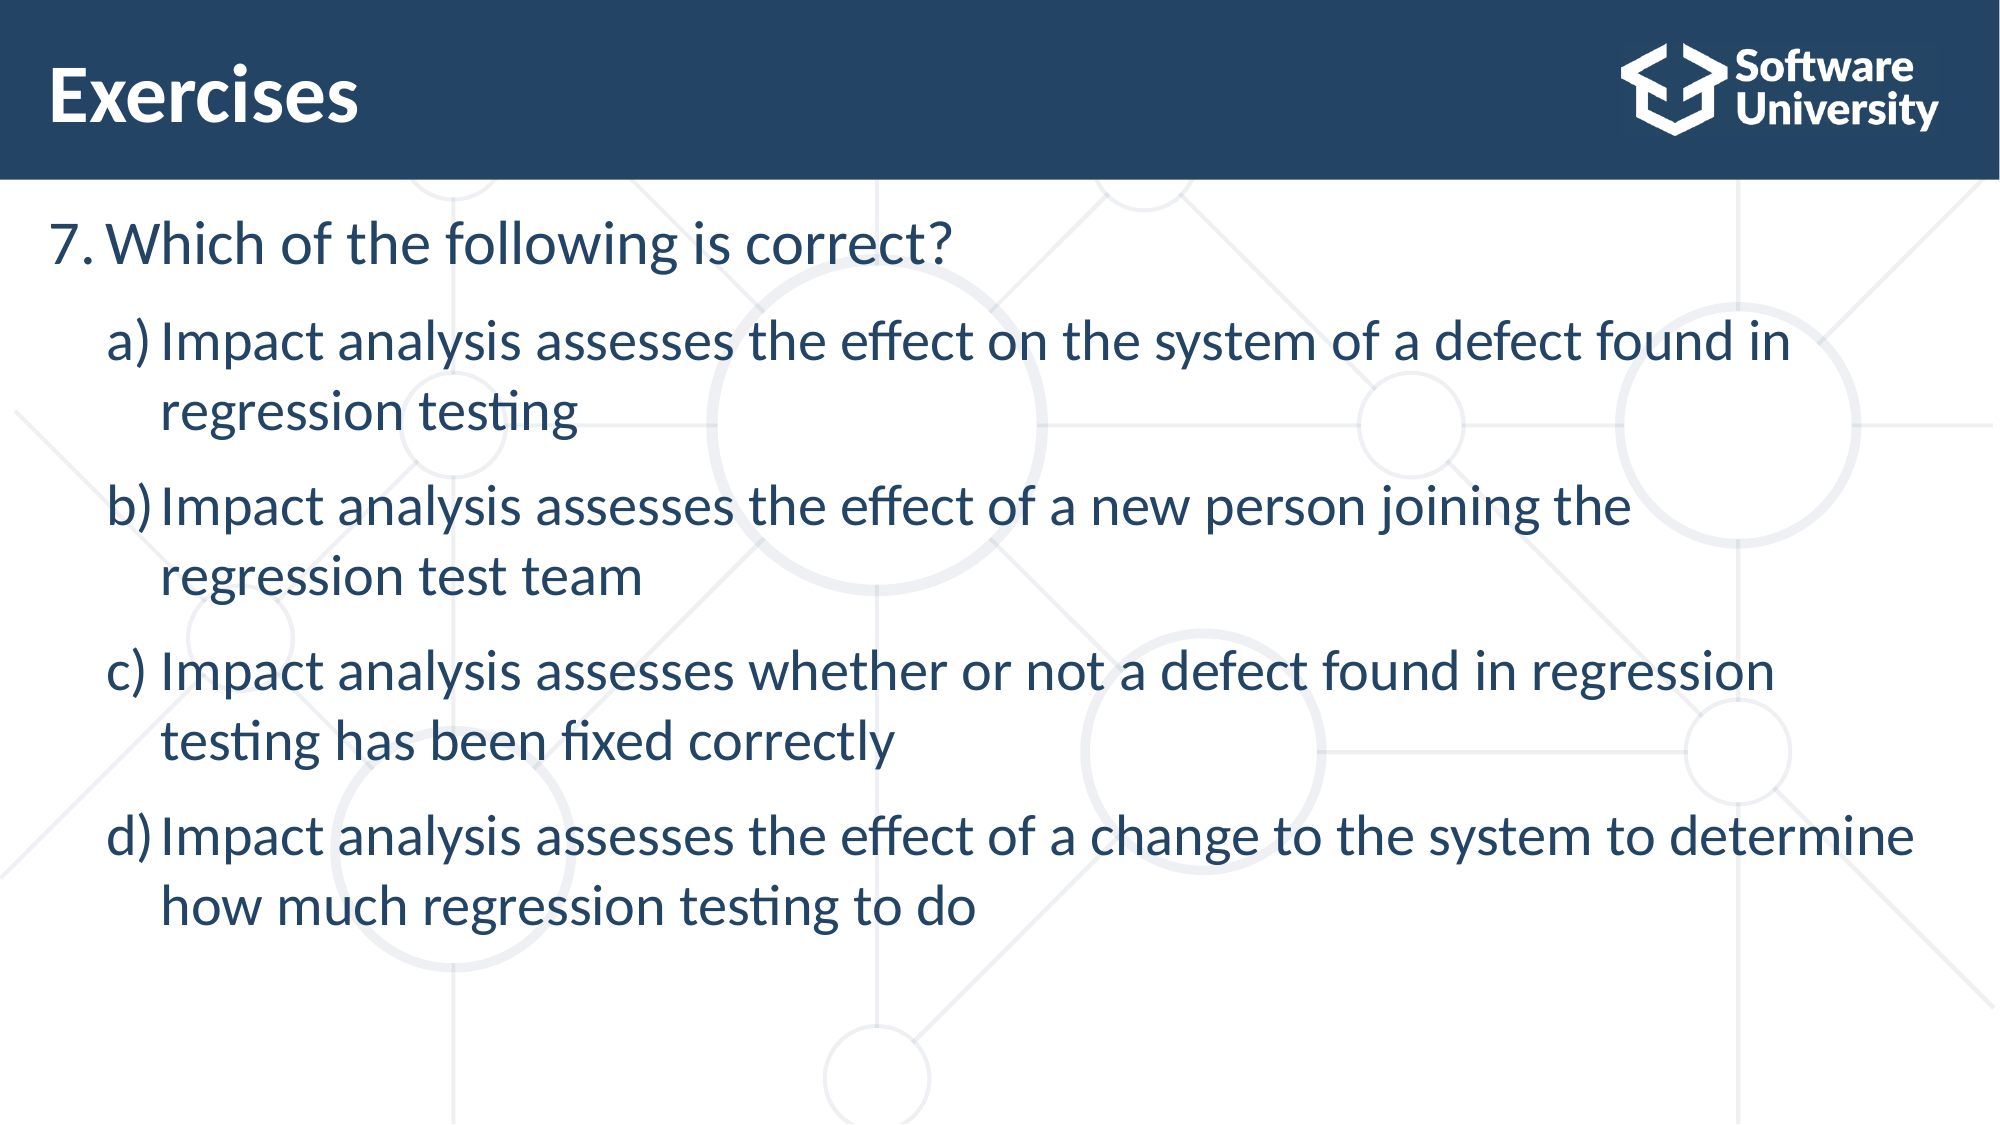

Which of the following is correct?
Impact analysis assesses the effect on the system of a defect found in
regression testing
Impact analysis assesses the effect of a new person joining the
regression test team
Impact analysis assesses whether or not a defect found in regression
testing has been fixed correctly
Impact analysis assesses the effect of a change to the system to determine how much regression testing to do
# Exercises